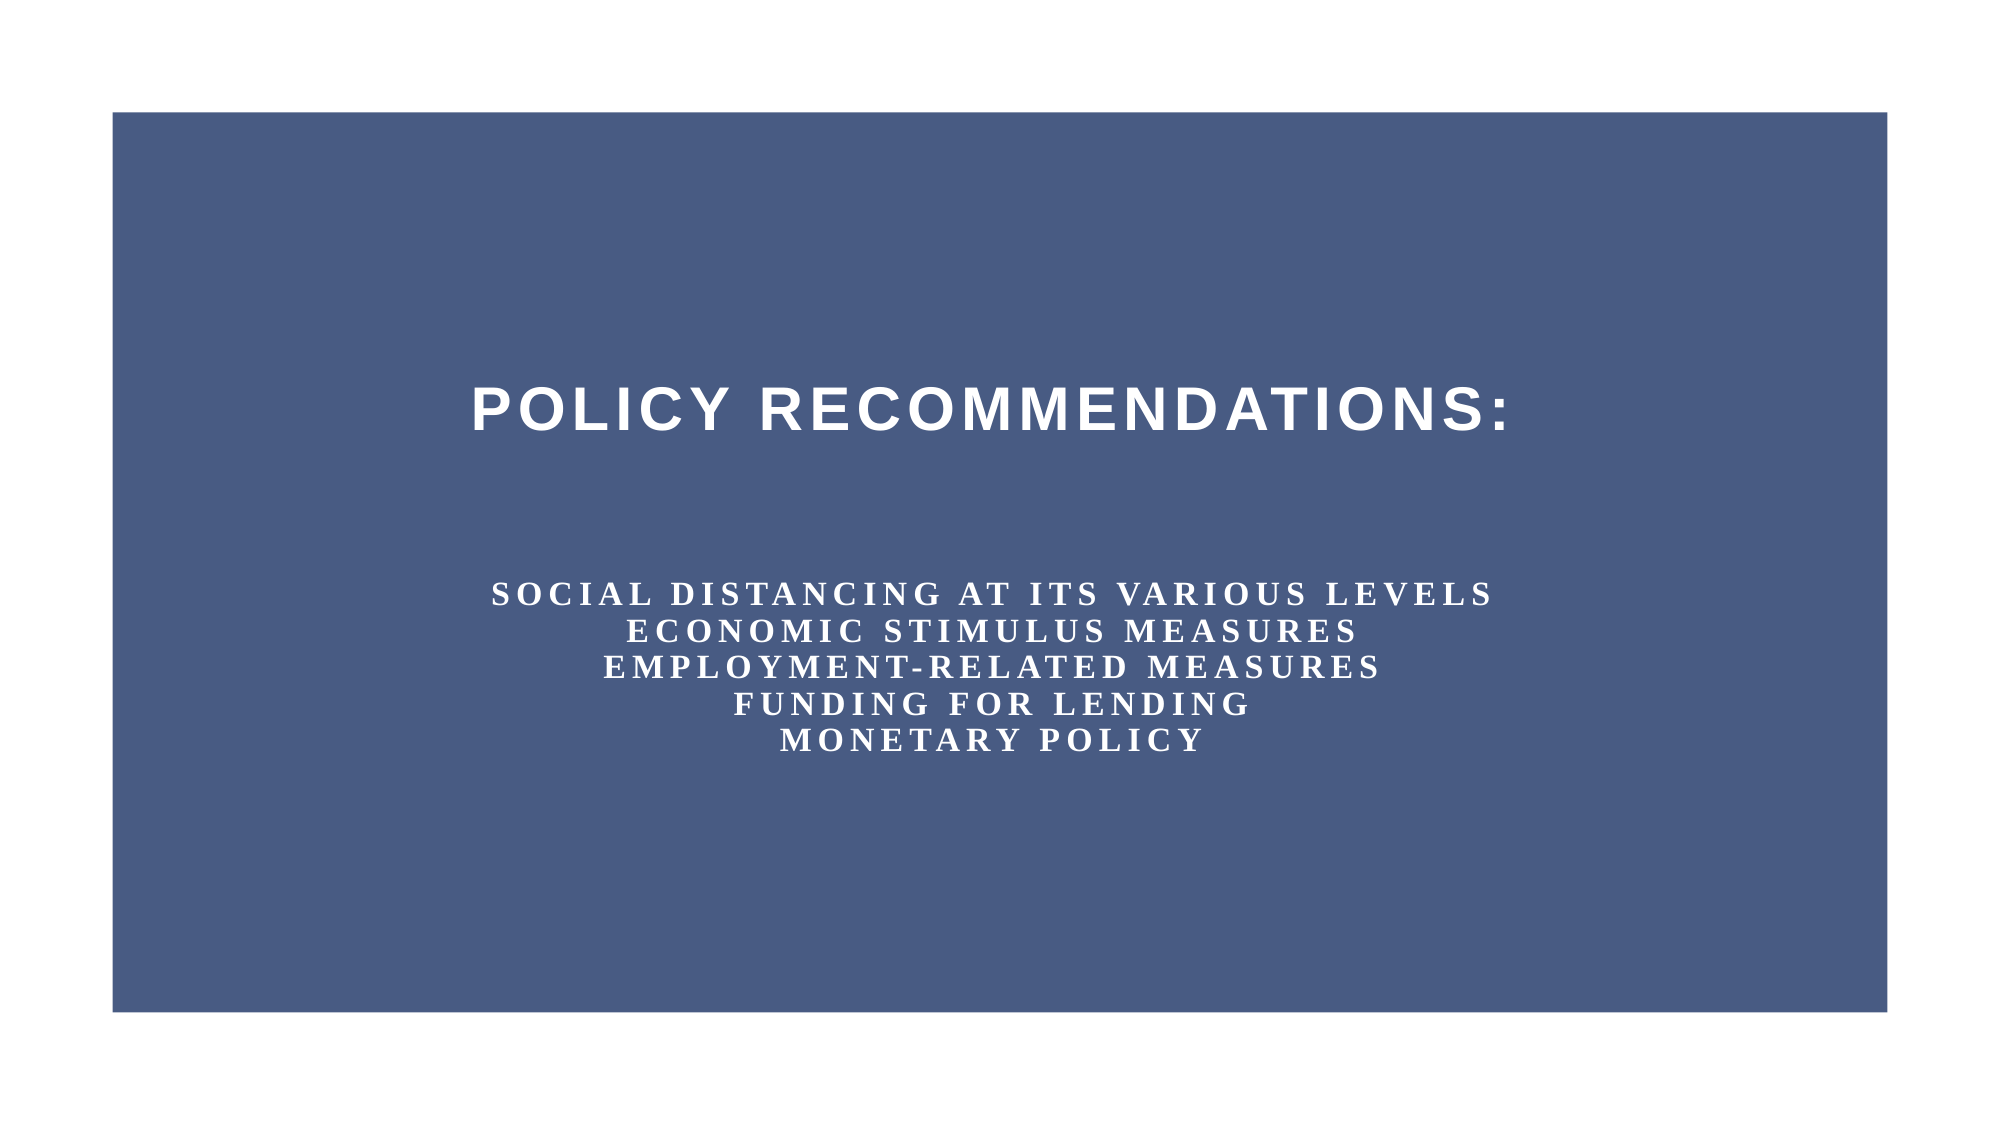

# Policy recommendations: Social distancing at its various levels Economic stimulus measures Employment-related measures Funding for Lending Monetary Policy